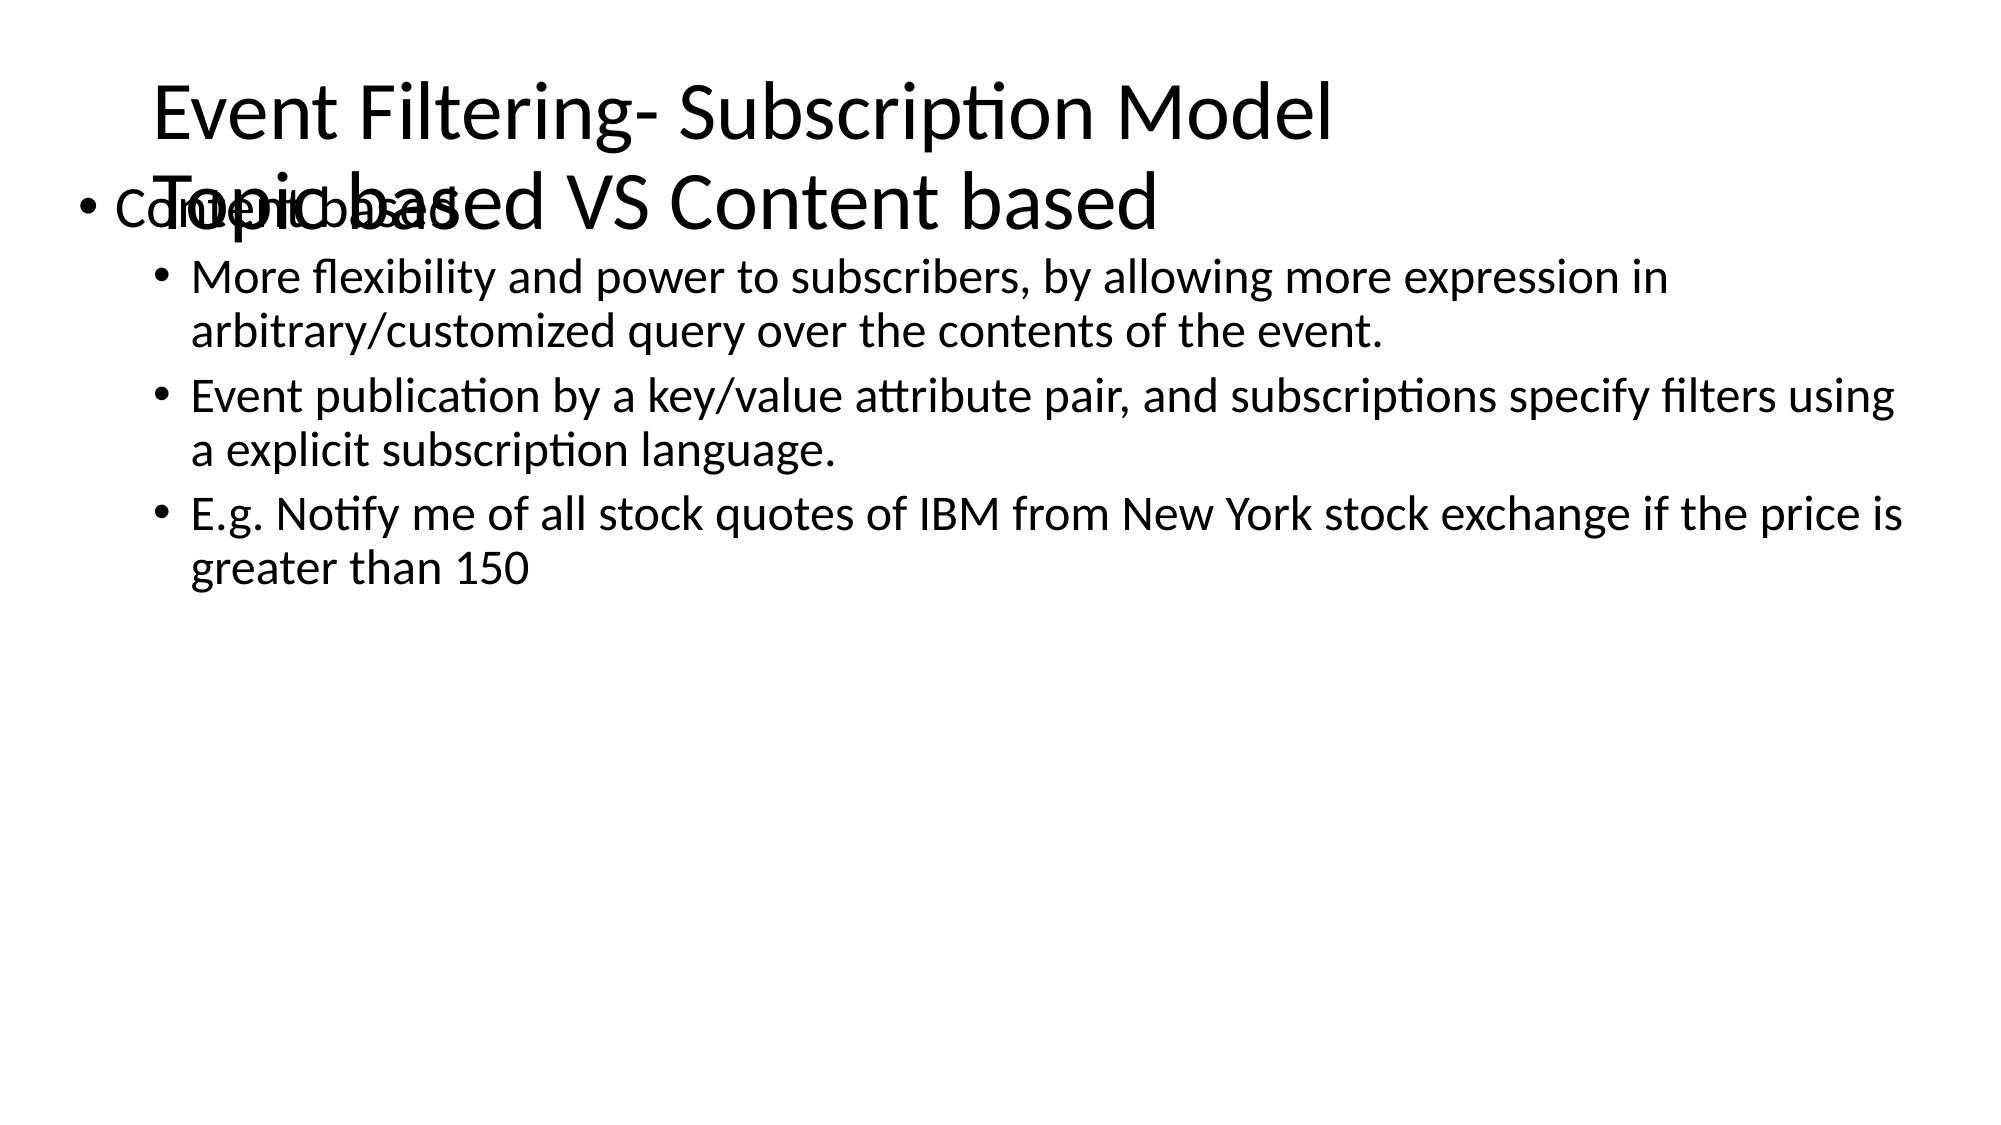

# Event Filtering- Subscription Model Topic based VS Content based
Content based
More flexibility and power to subscribers, by allowing more expression in arbitrary/customized query over the contents of the event.
Event publication by a key/value attribute pair, and subscriptions specify filters using a explicit subscription language.
E.g. Notify me of all stock quotes of IBM from New York stock exchange if the price is greater than 150